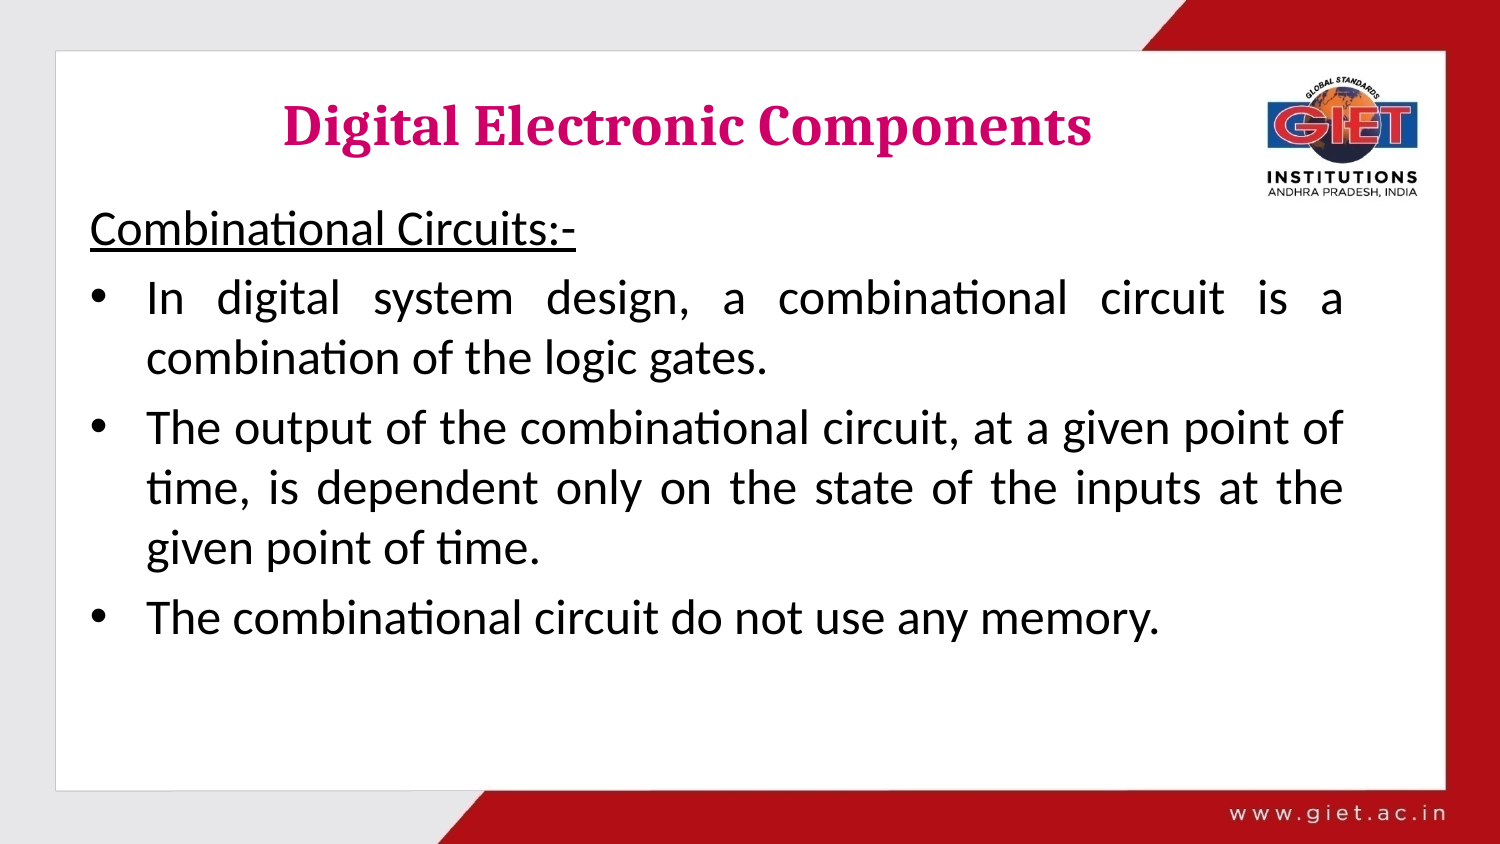

# Digital Electronic Components
Combinational Circuits:-
In digital system design, a combinational circuit is a combination of the logic gates.
The output of the combinational circuit, at a given point of time, is dependent only on the state of the inputs at the given point of time.
The combinational circuit do not use any memory.